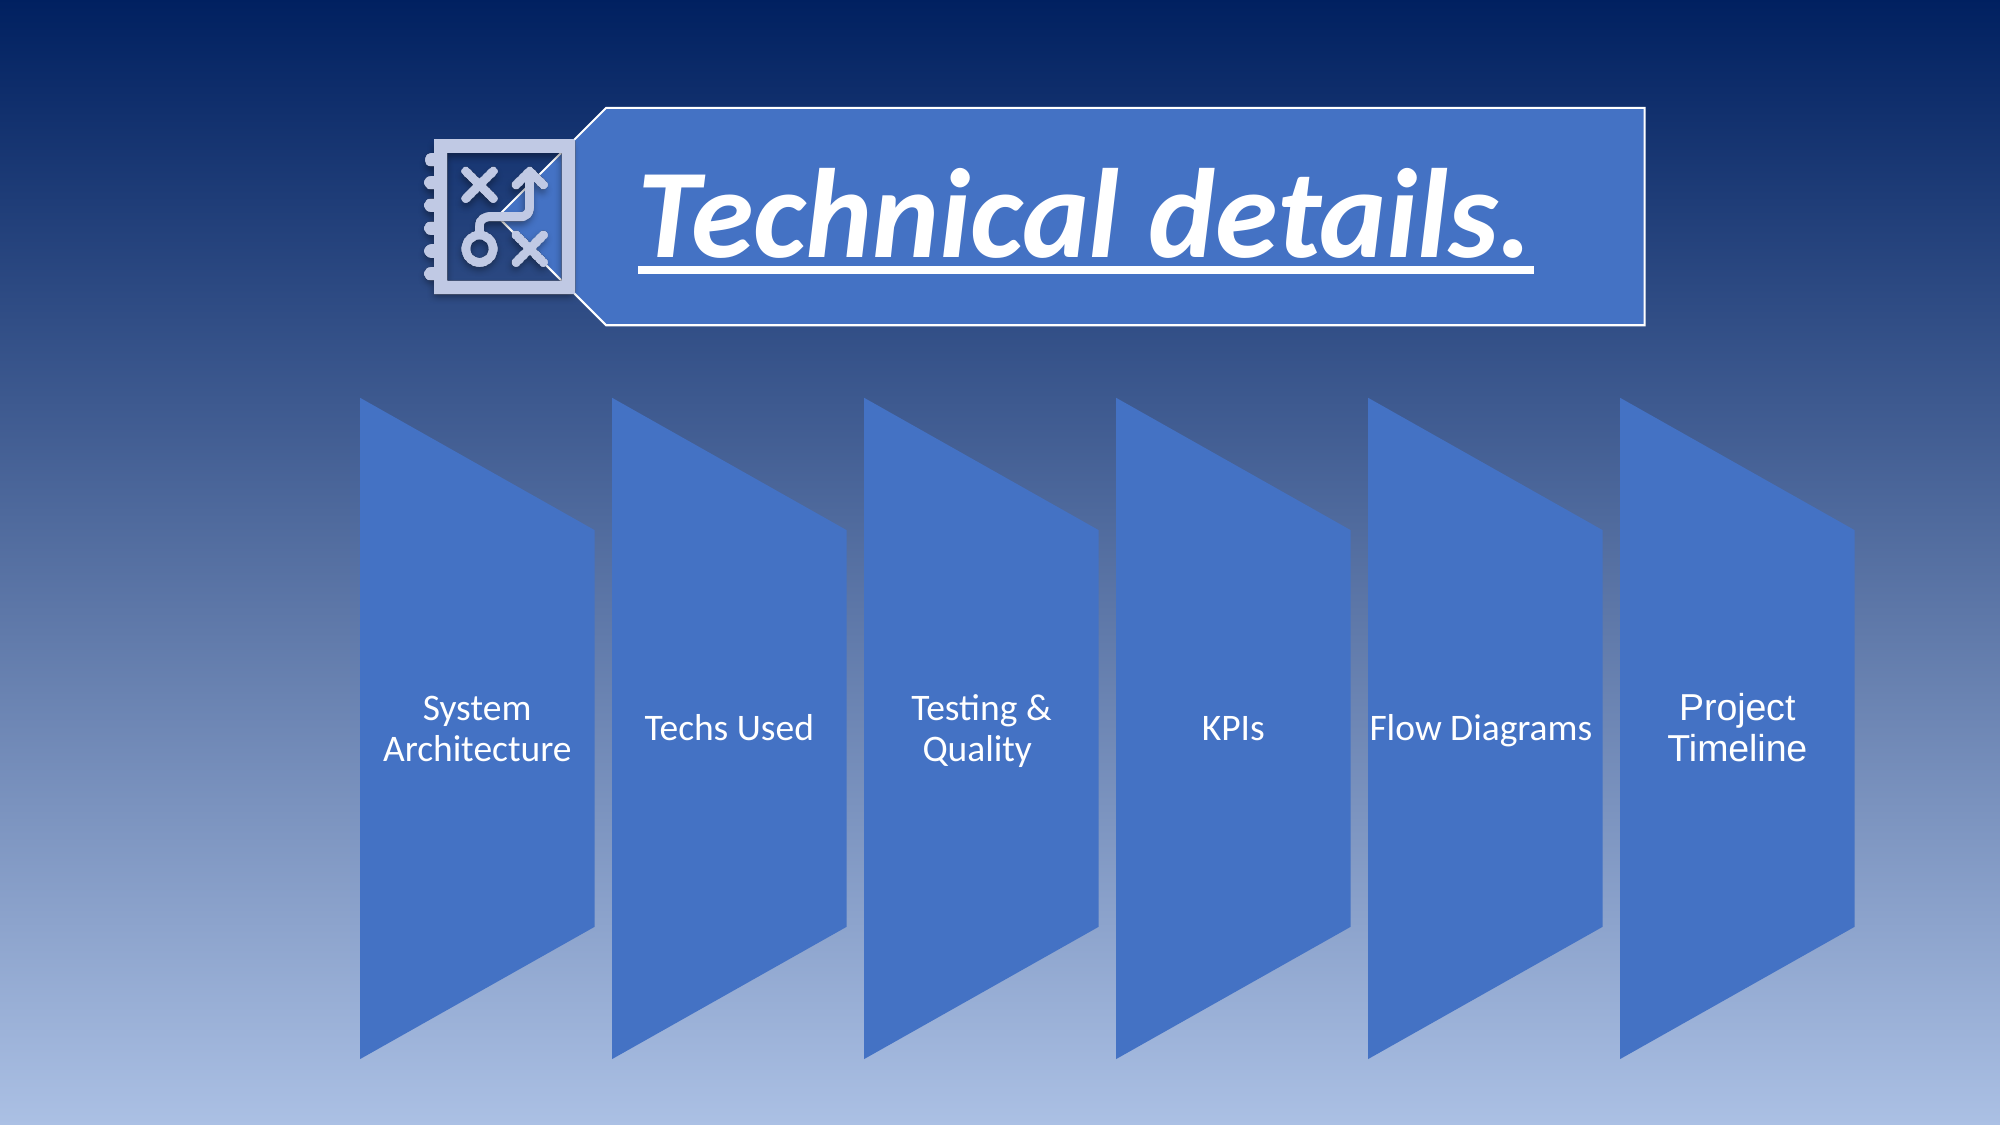

Technical details.
System Architecture
Techs Used
Testing & Quality
KPIs
Flow Diagrams
Project Timeline